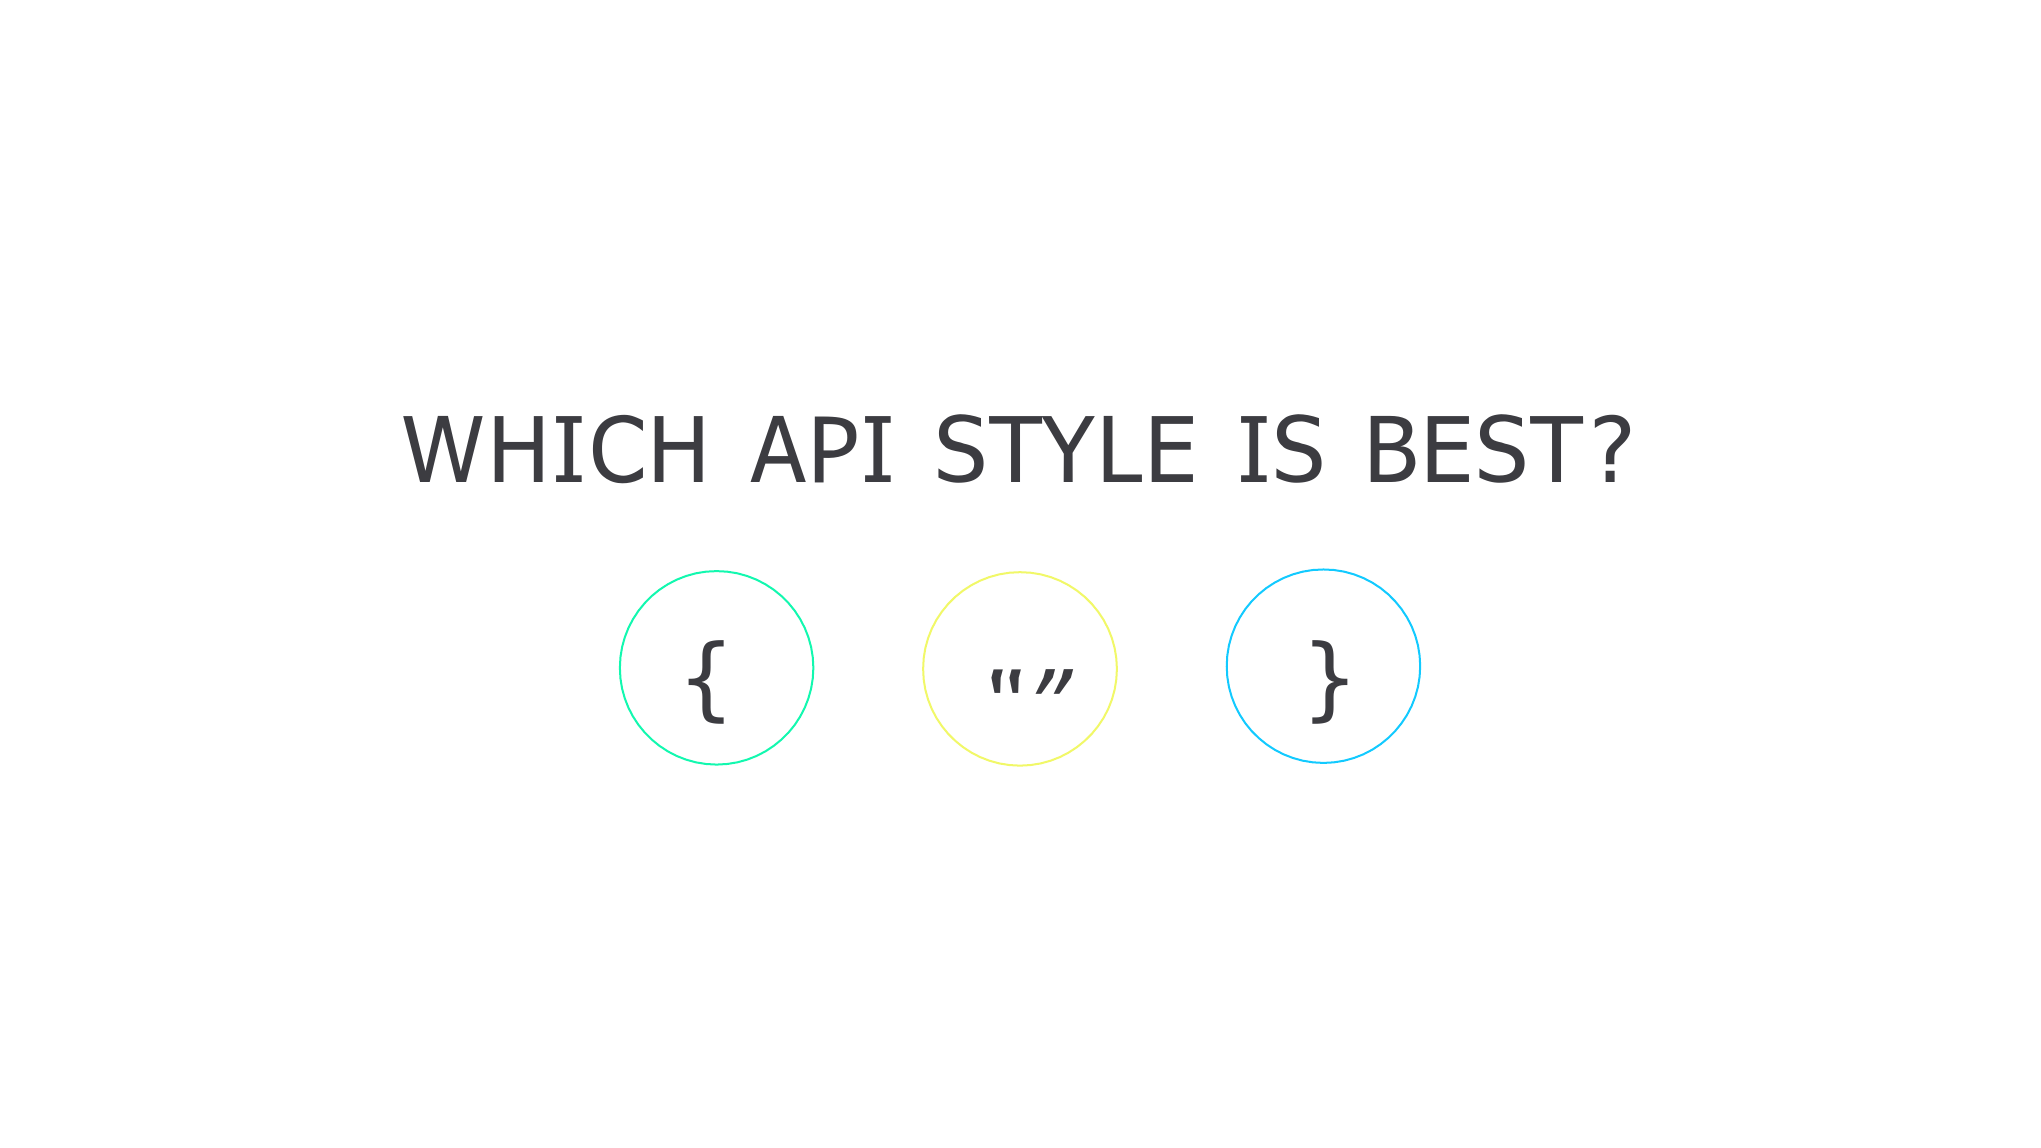

WHICH API STYLE IS BEST?

{	}
“”